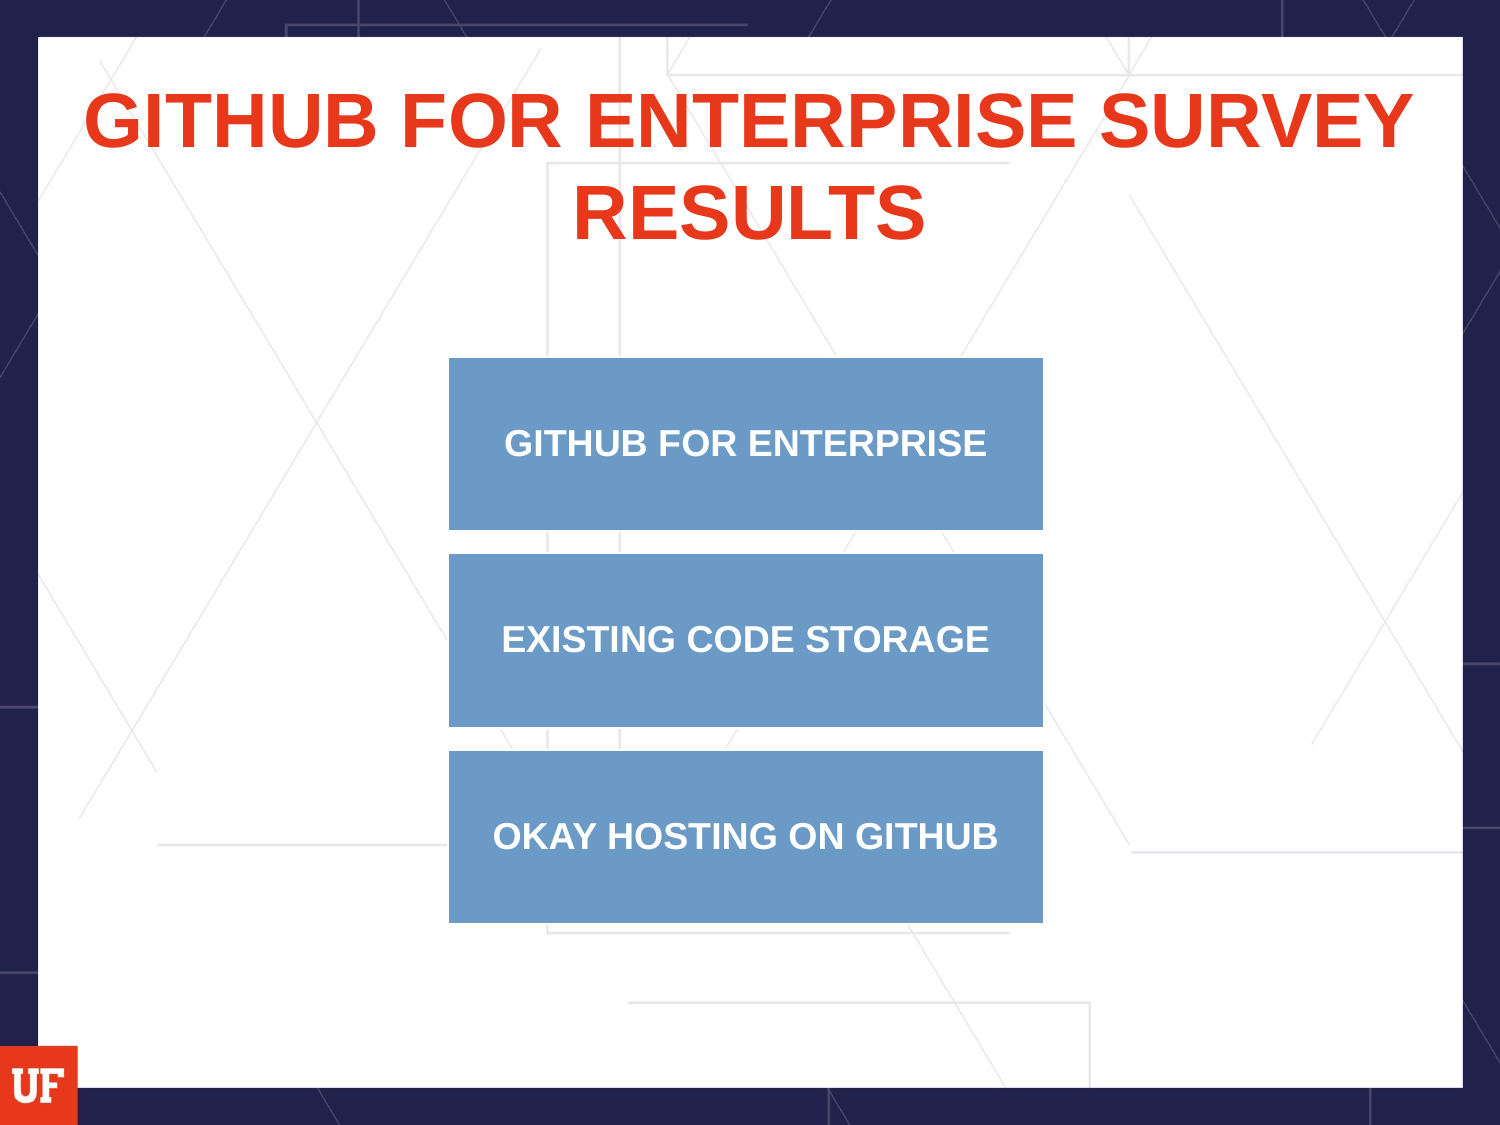

# GITHUB FOR ENTERPRISE SURVEY RESULTS

GITHUB FOR ENTERPRISE

EXISTING CODE STORAGE

OKAY HOSTING ON GITHUB